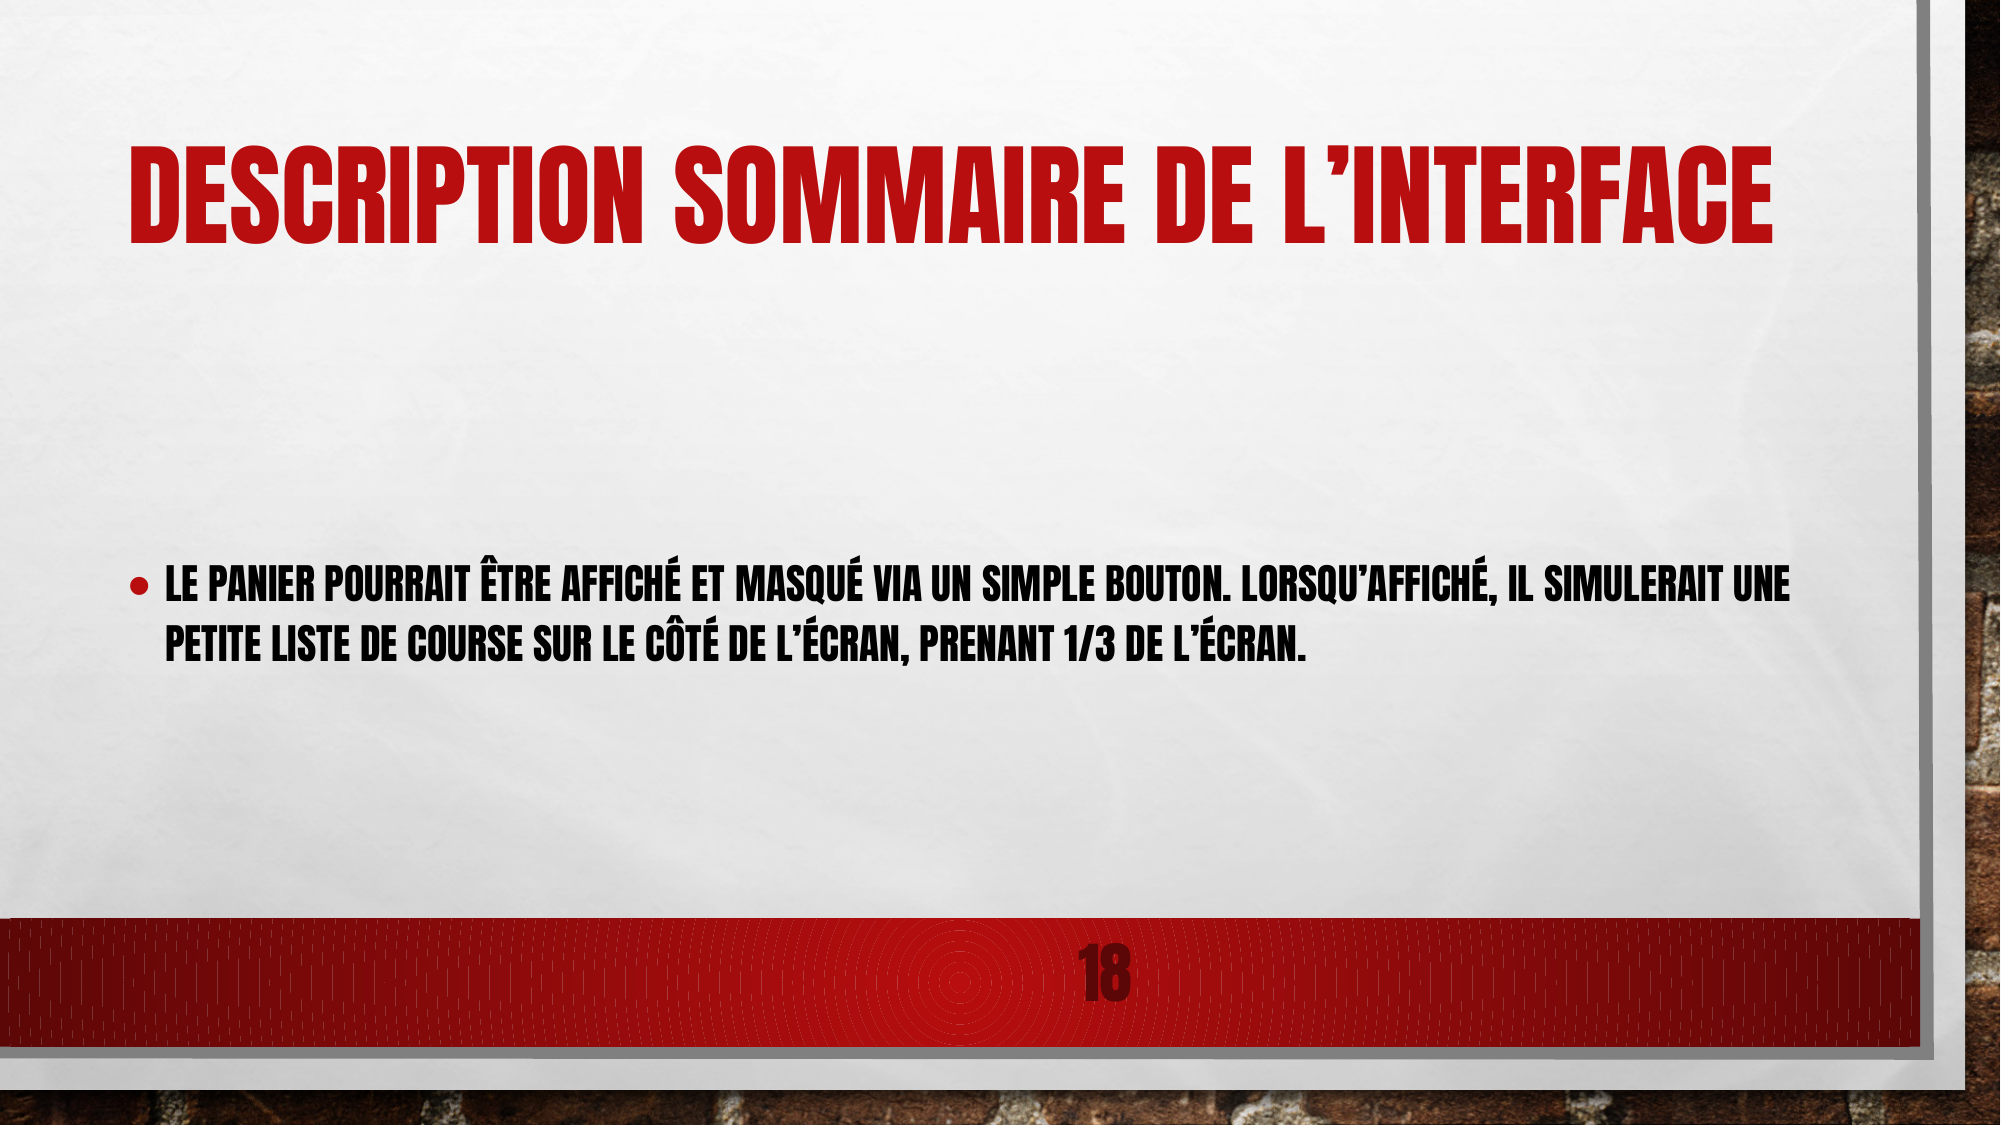

# Description sommaire de l’interface
Le panier pourrait être affiché et masqué via un simple bouton. Lorsqu’affiché, il simulerait une petite liste de course sur le côté de l’écran, prenant 1/3 de l’écran.
18